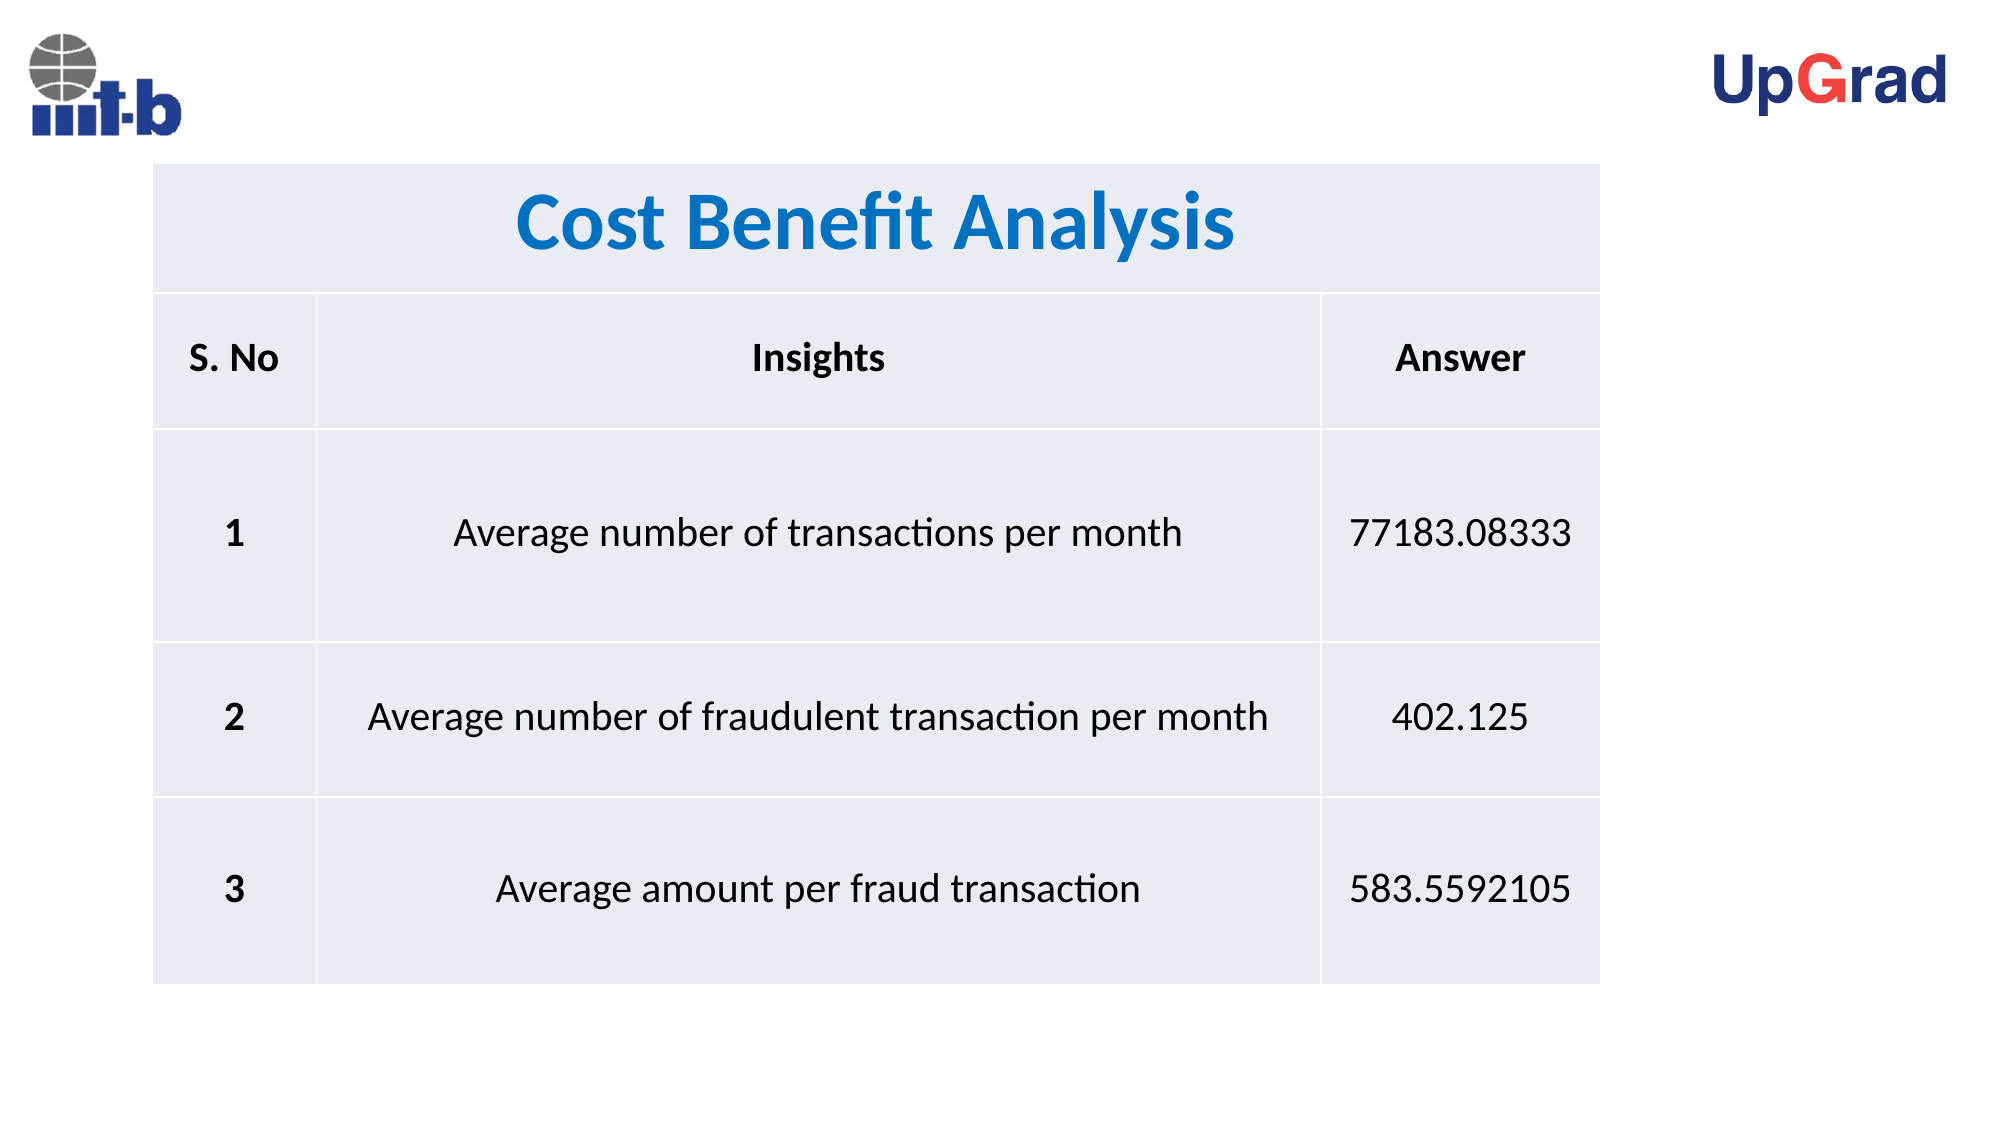

| Cost Benefit Analysis |  |  |
| --- | --- | --- |
| S. No | Insights | Answer |
| 1 | Average number of transactions per month | 77183.08333 |
| 2 | Average number of fraudulent transaction per month | 402.125 |
| 3 | Average amount per fraud transaction | 583.5592105 |